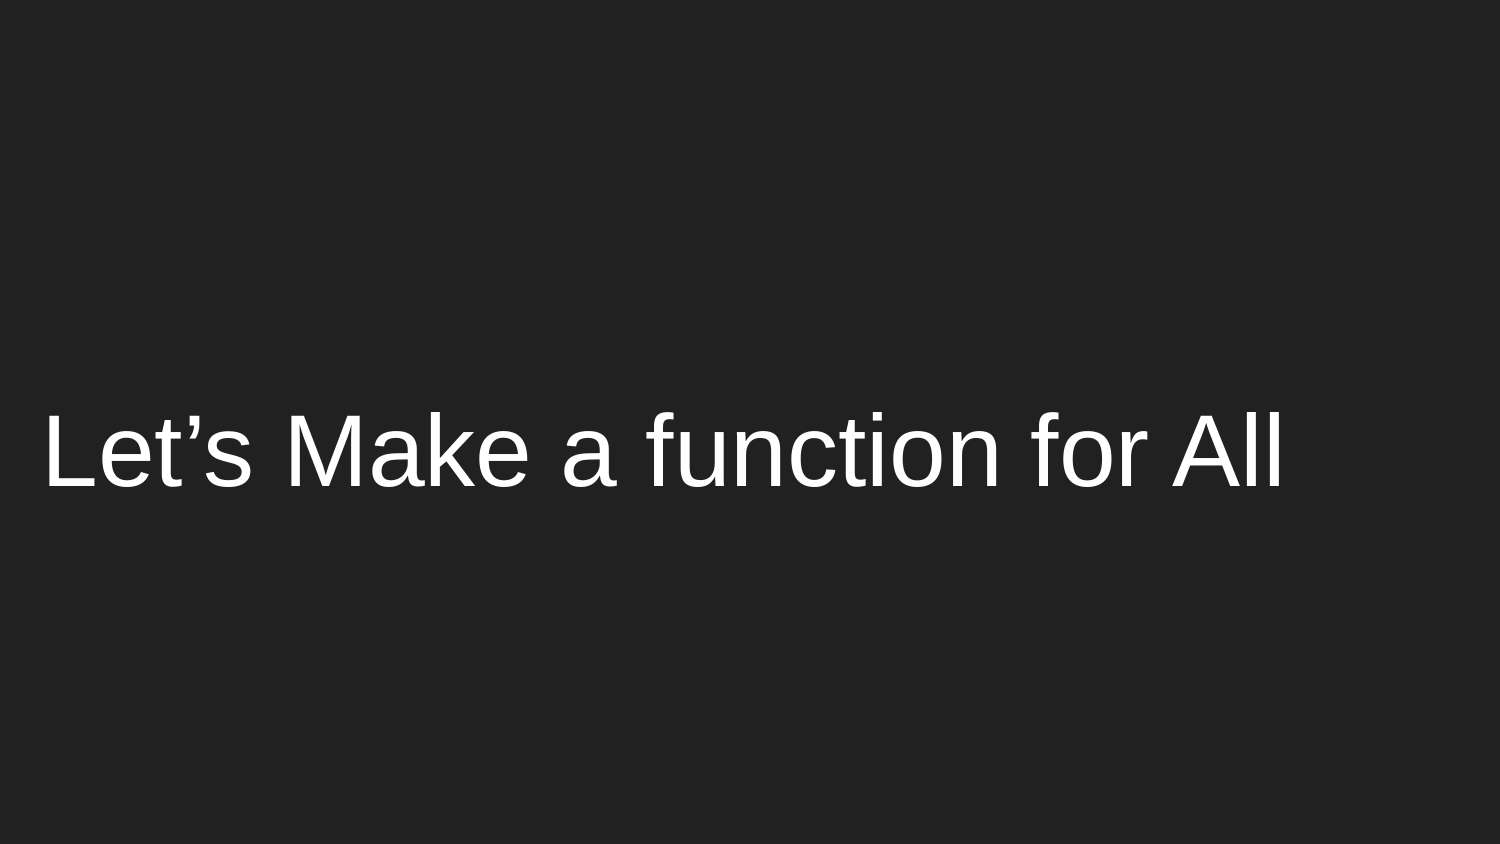

# Let’s Make a function for All